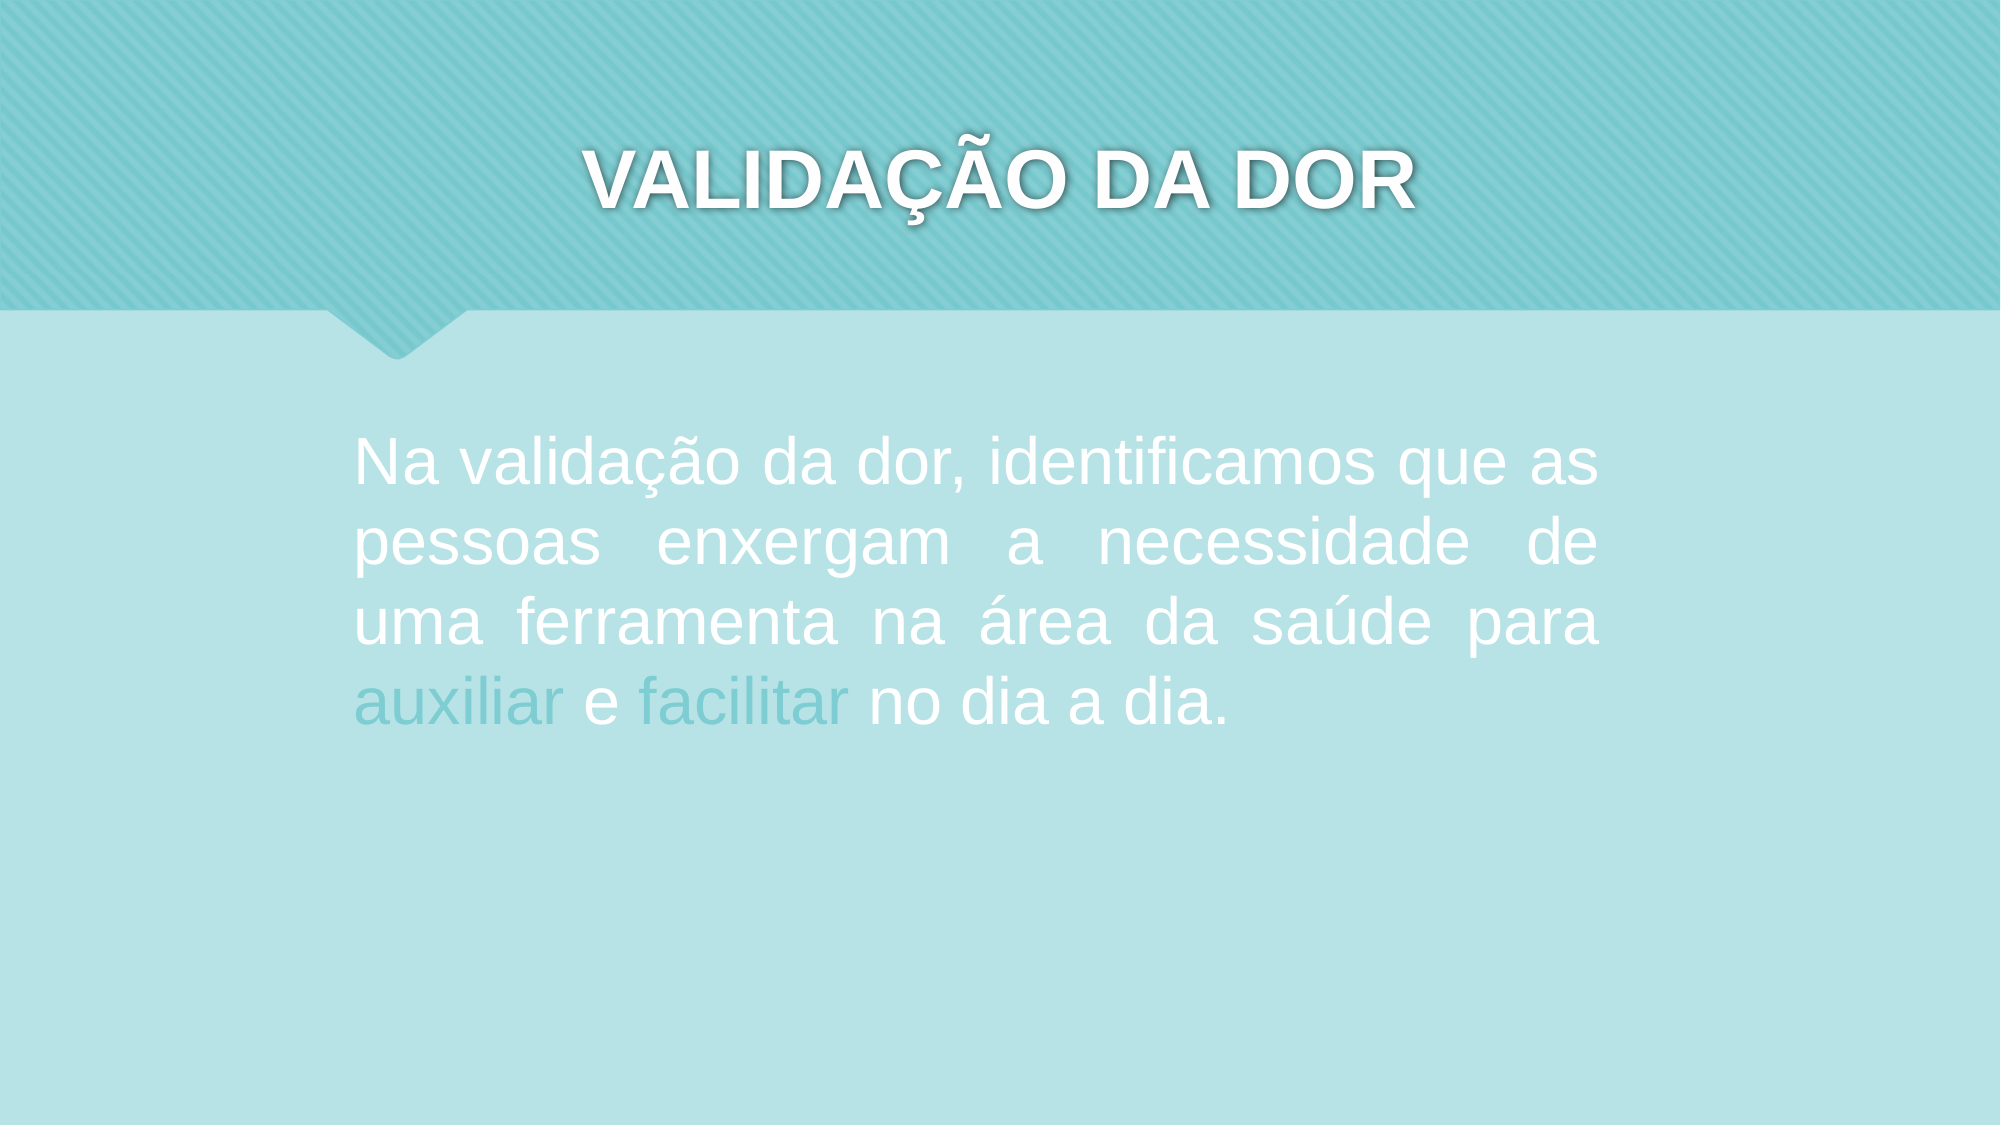

# VALIDAÇÃO DA DOR
Na validação da dor, identificamos que as pessoas enxergam a necessidade de uma ferramenta na área da saúde para auxiliar e facilitar no dia a dia.